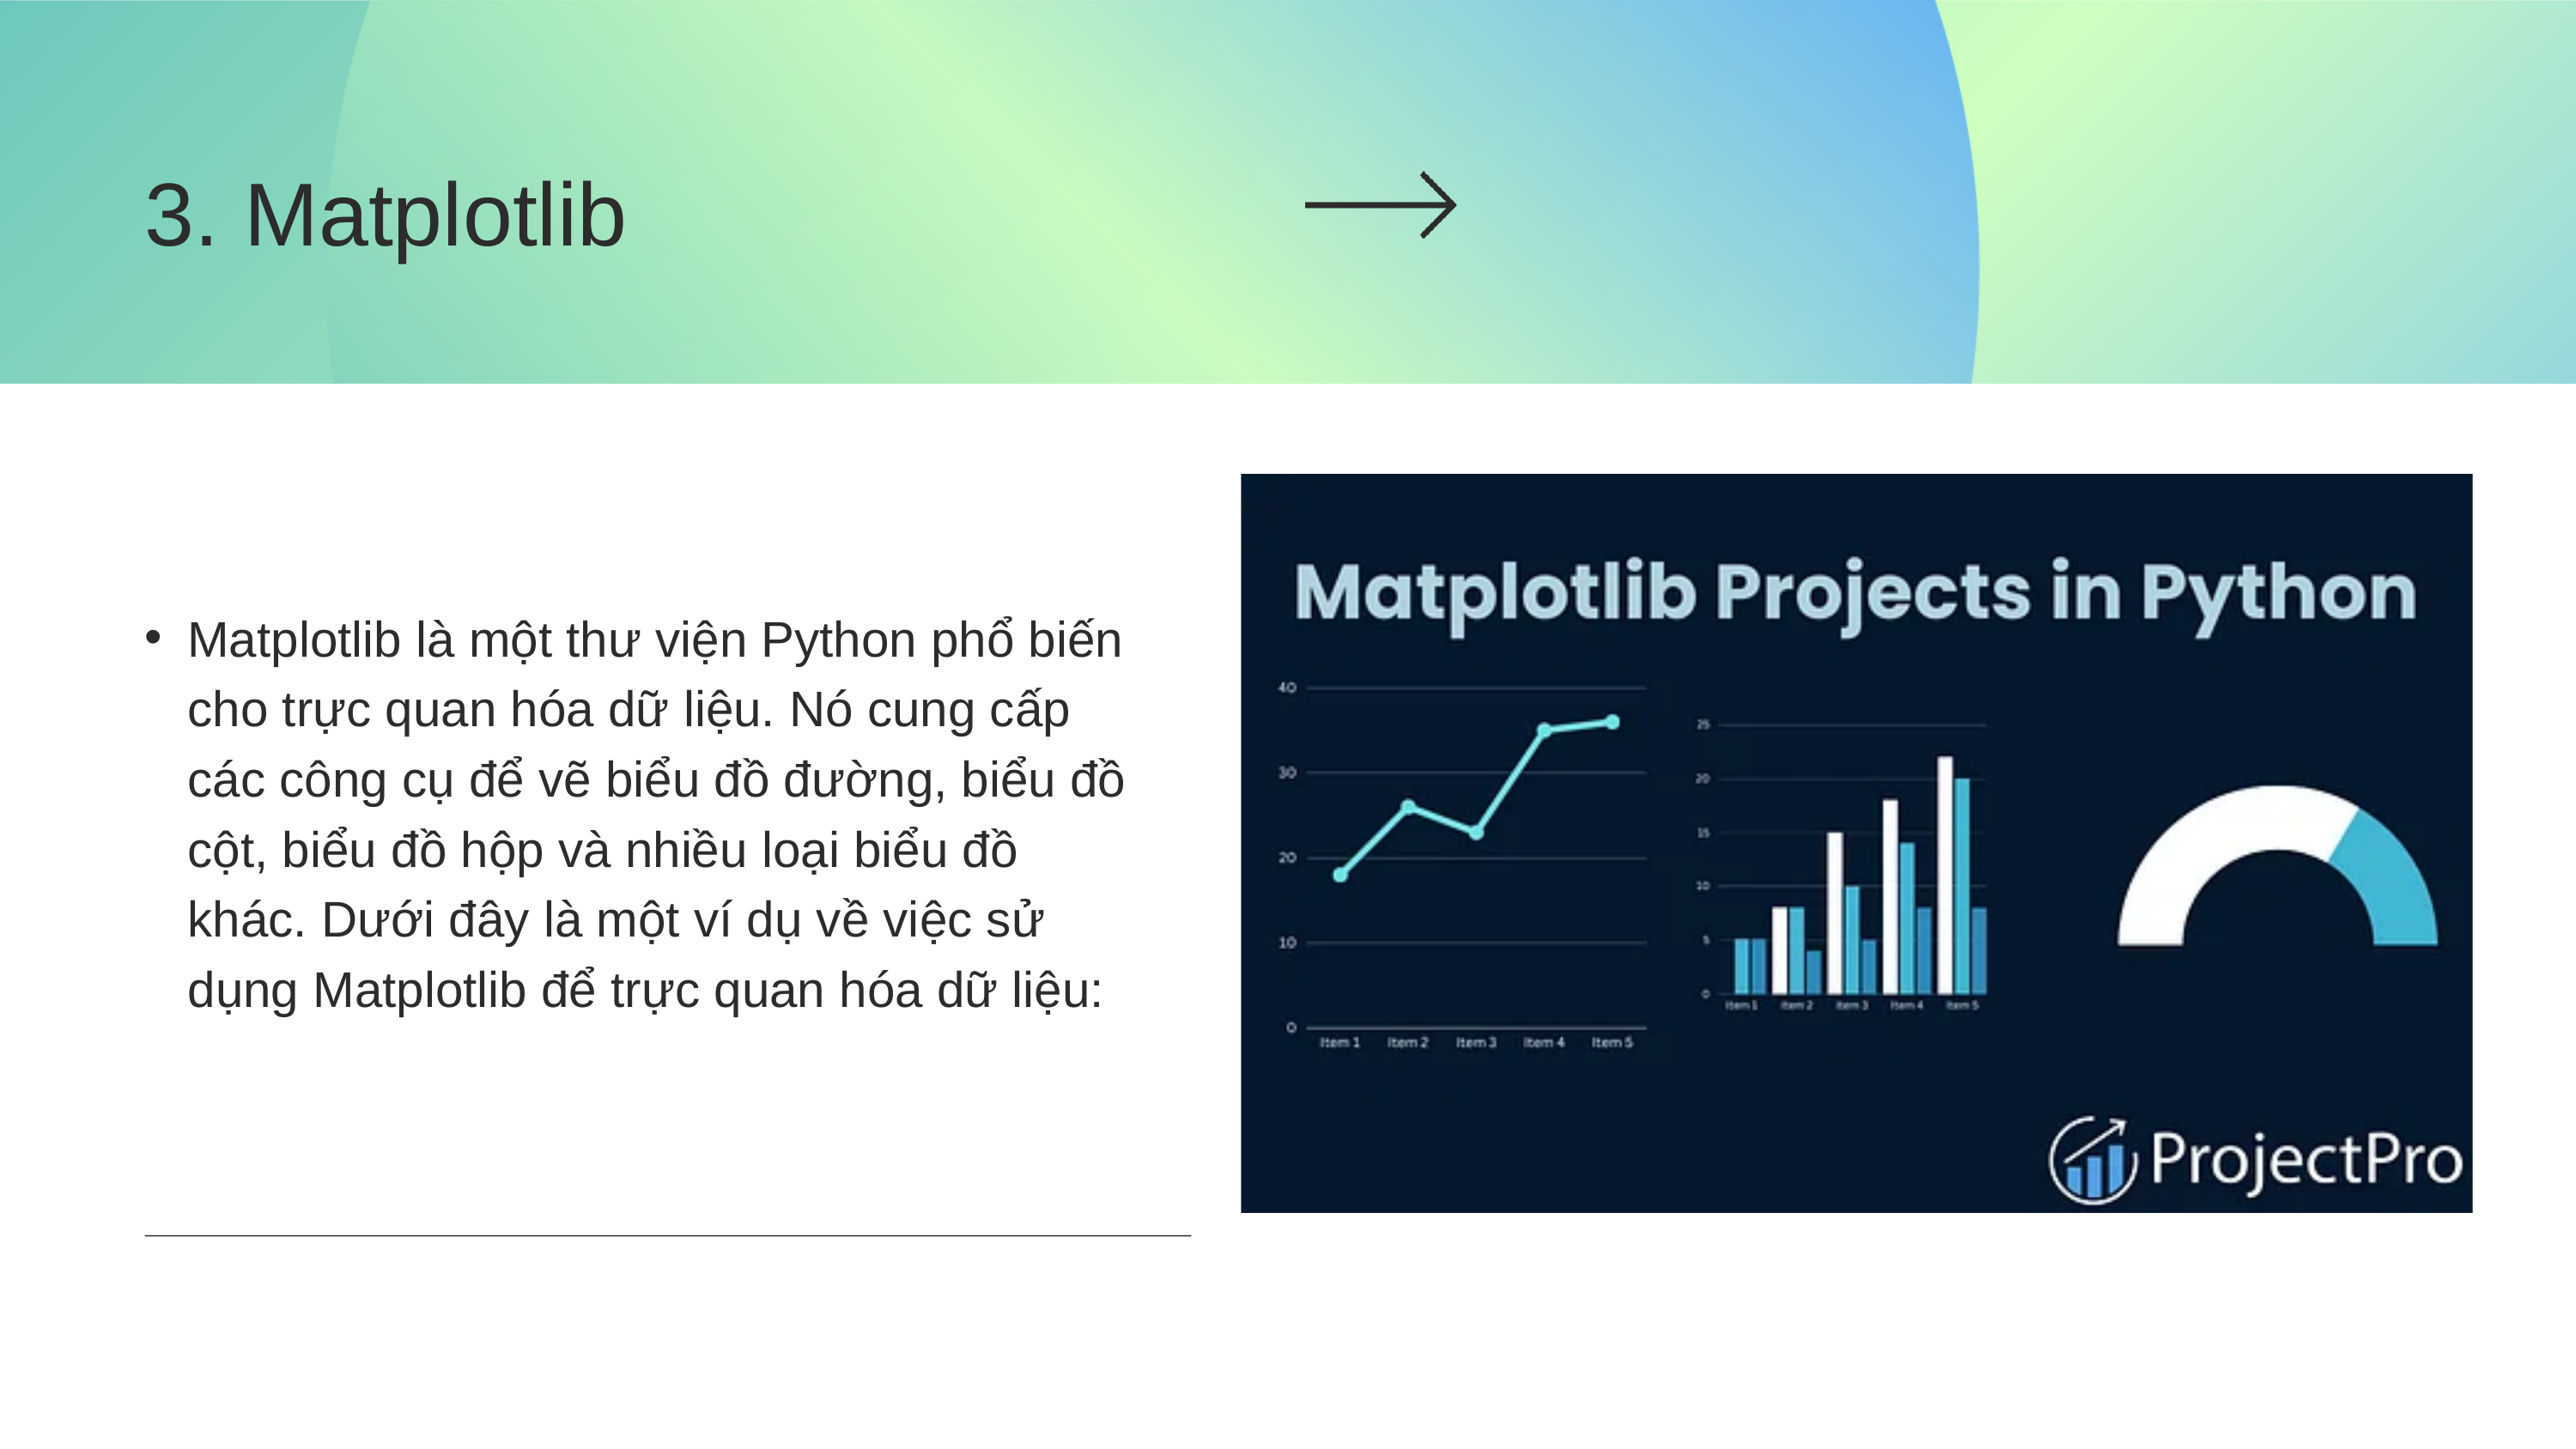

3. Matplotlib

Matplotlib là một thư viện Python phổ biến cho trực quan hóa dữ liệu. Nó cung cấp các công cụ để vẽ biểu đồ đường, biểu đồ cột, biểu đồ hộp và nhiều loại biểu đồ khác. Dưới đây là một ví dụ về việc sử dụng Matplotlib để trực quan hóa dữ liệu: